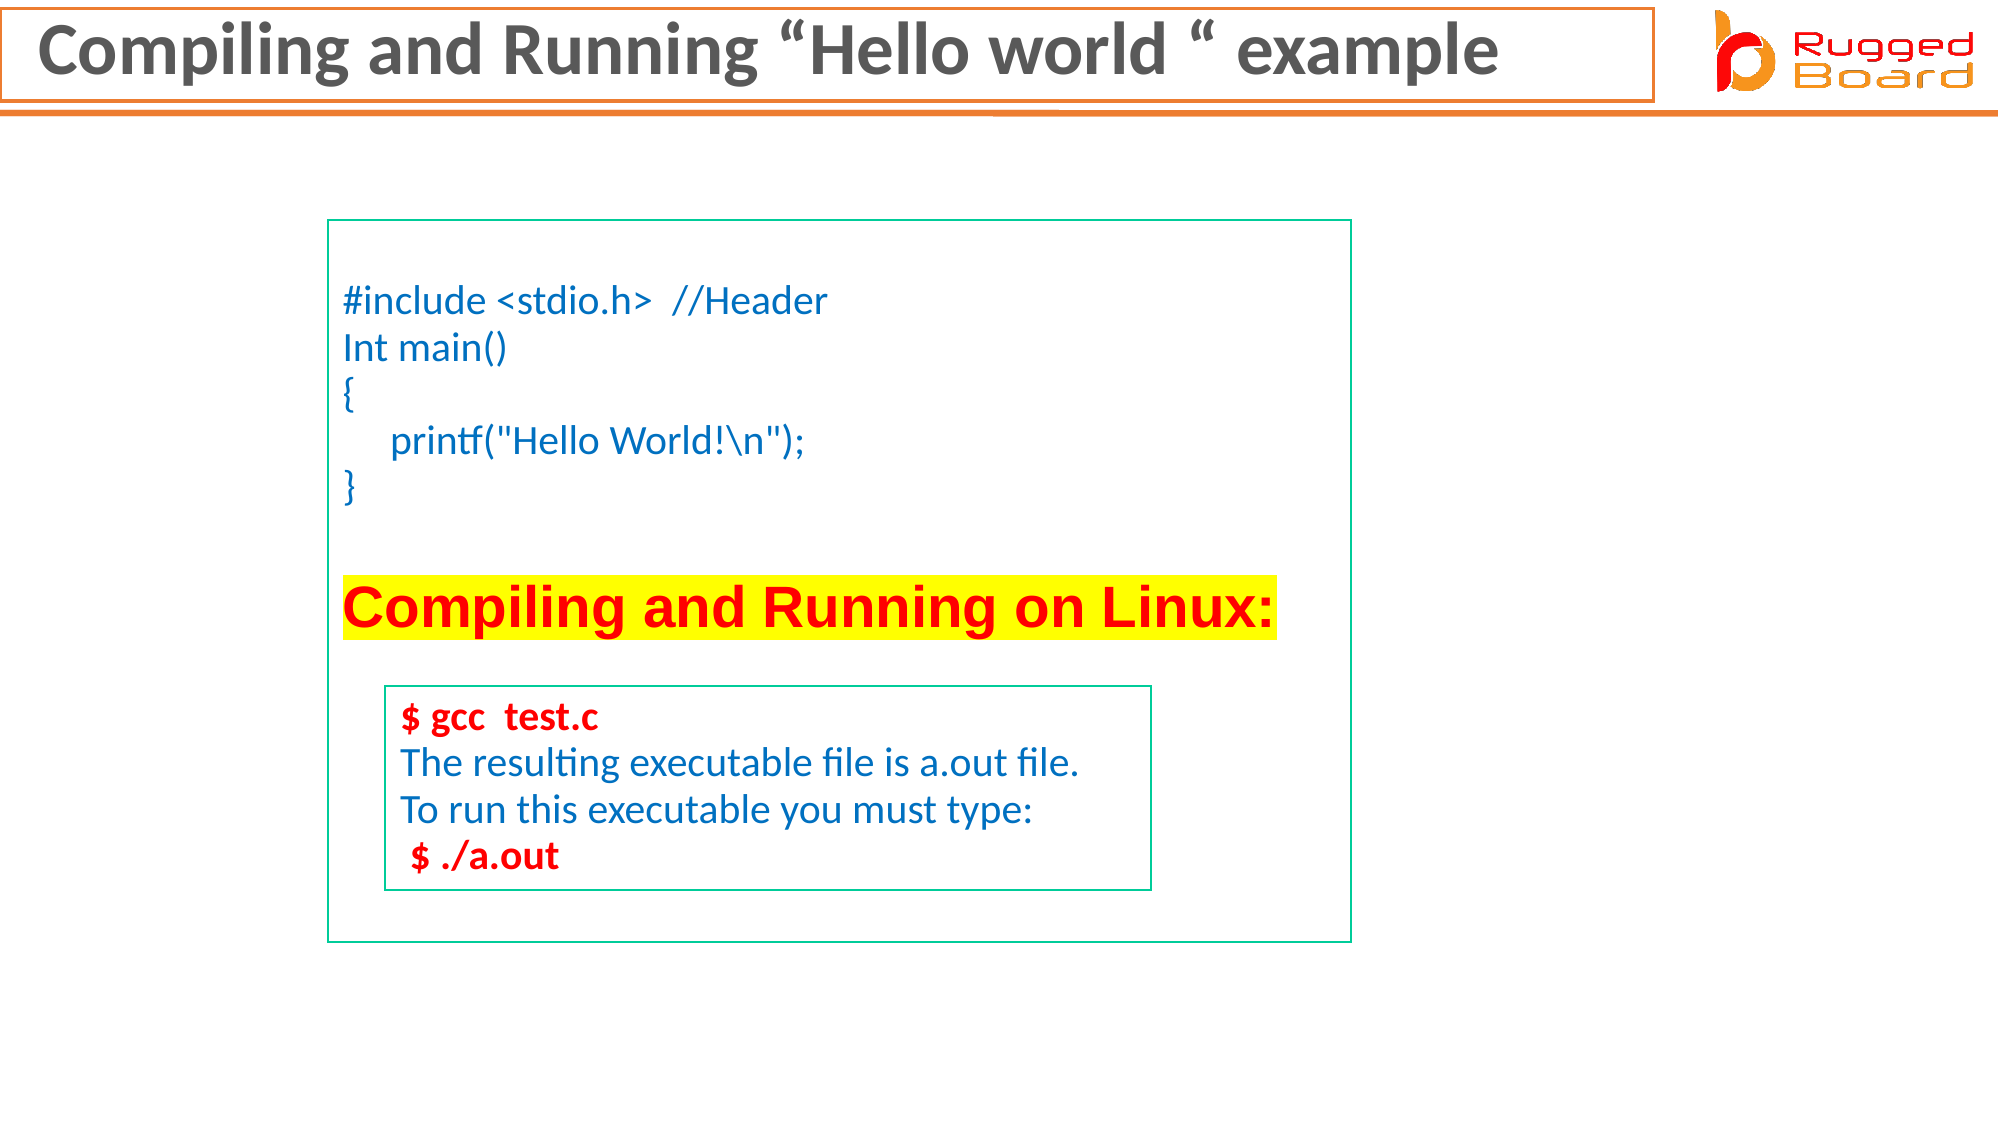

Compiling and Running “Hello world “ example

#include <stdio.h>  //Header
Int main()
{
     printf("Hello World!\n");
}

Compiling and Running on Linux:

$ gcc  test.c
The resulting executable file is a.out file.
To run this executable you must type:
 $ ./a.out